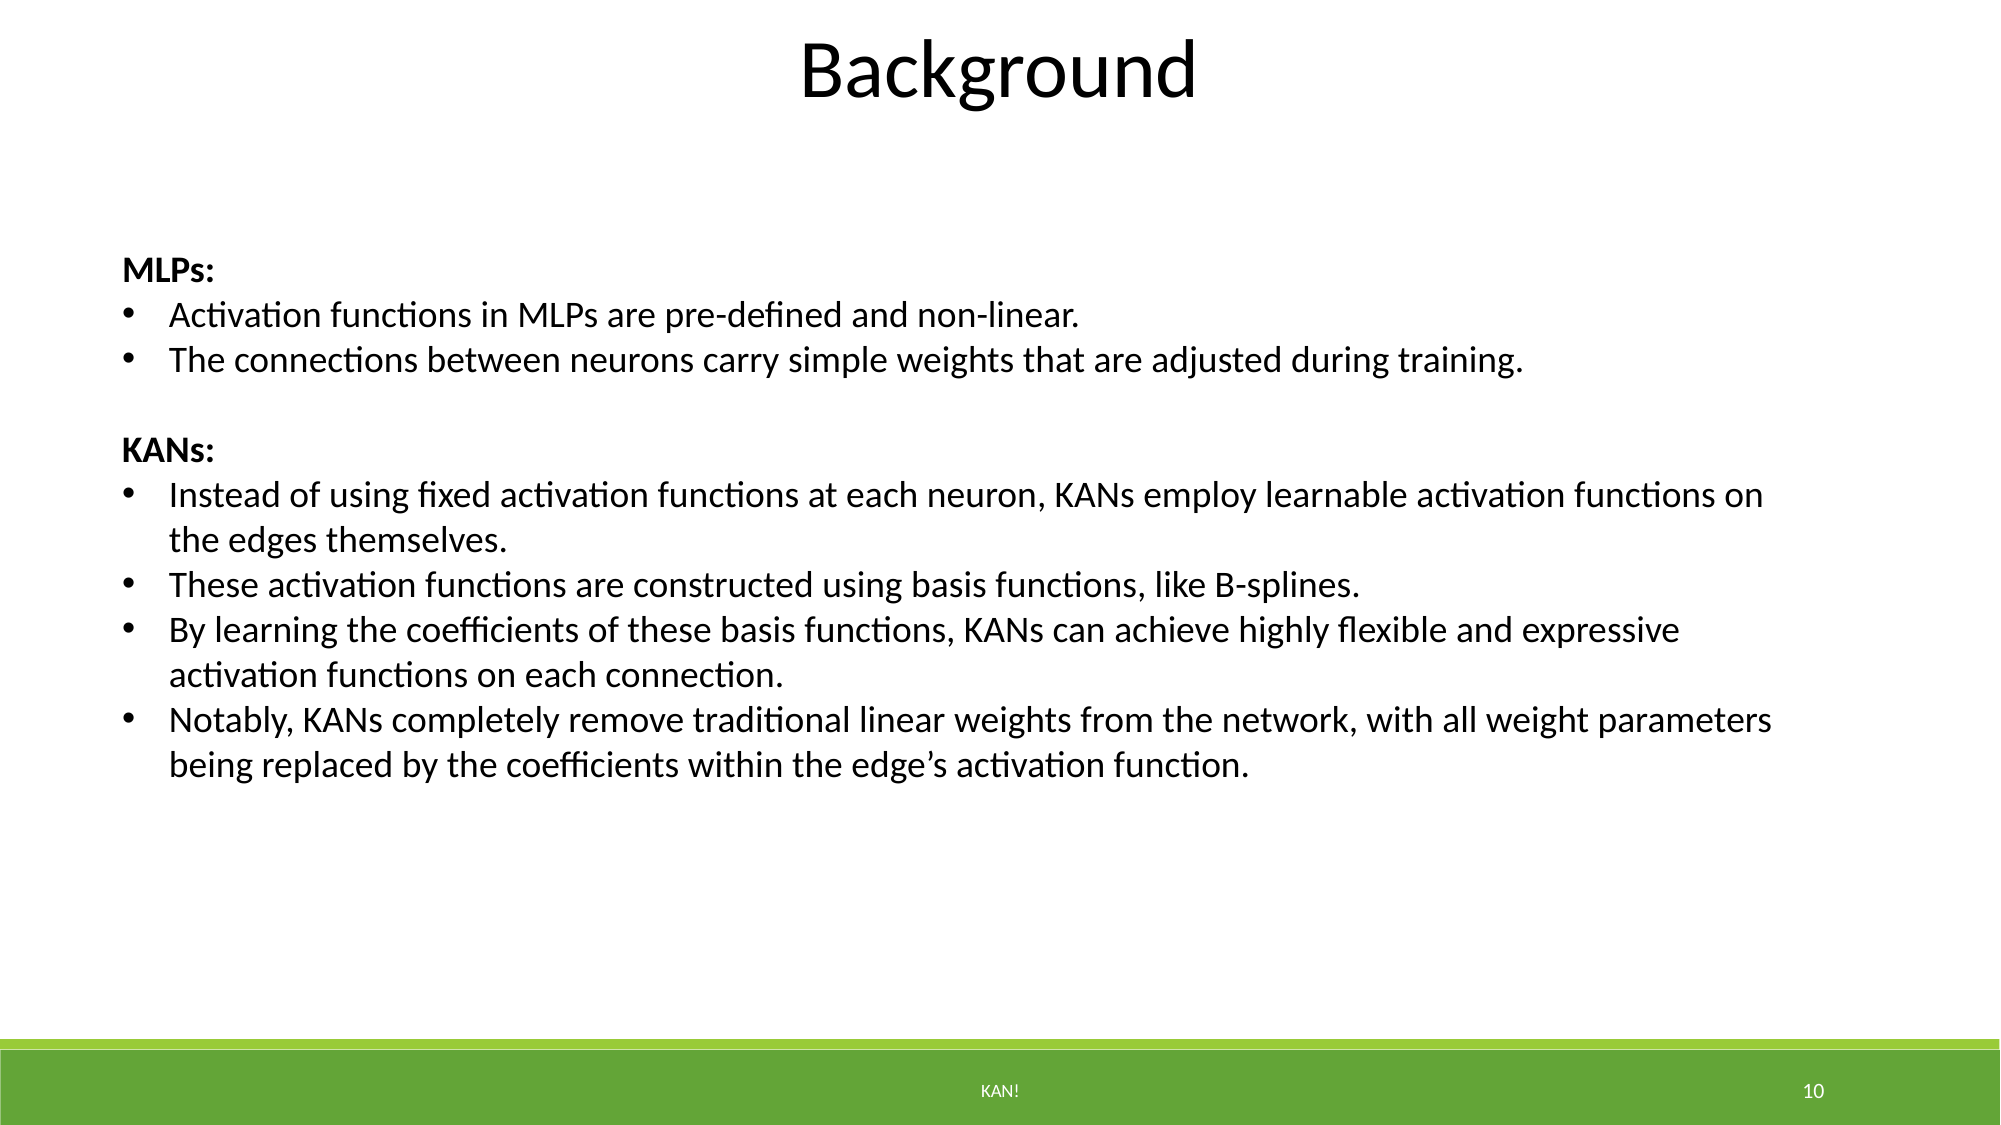

Background
MLPs:
Activation functions in MLPs are pre-defined and non-linear.
The connections between neurons carry simple weights that are adjusted during training.

KANs:
Instead of using fixed activation functions at each neuron, KANs employ learnable activation functions on the edges themselves.
These activation functions are constructed using basis functions, like B-splines.
By learning the coefficients of these basis functions, KANs can achieve highly flexible and expressive activation functions on each connection.
Notably, KANs completely remove traditional linear weights from the network, with all weight parameters being replaced by the coefficients within the edge’s activation function.
KAN!
10